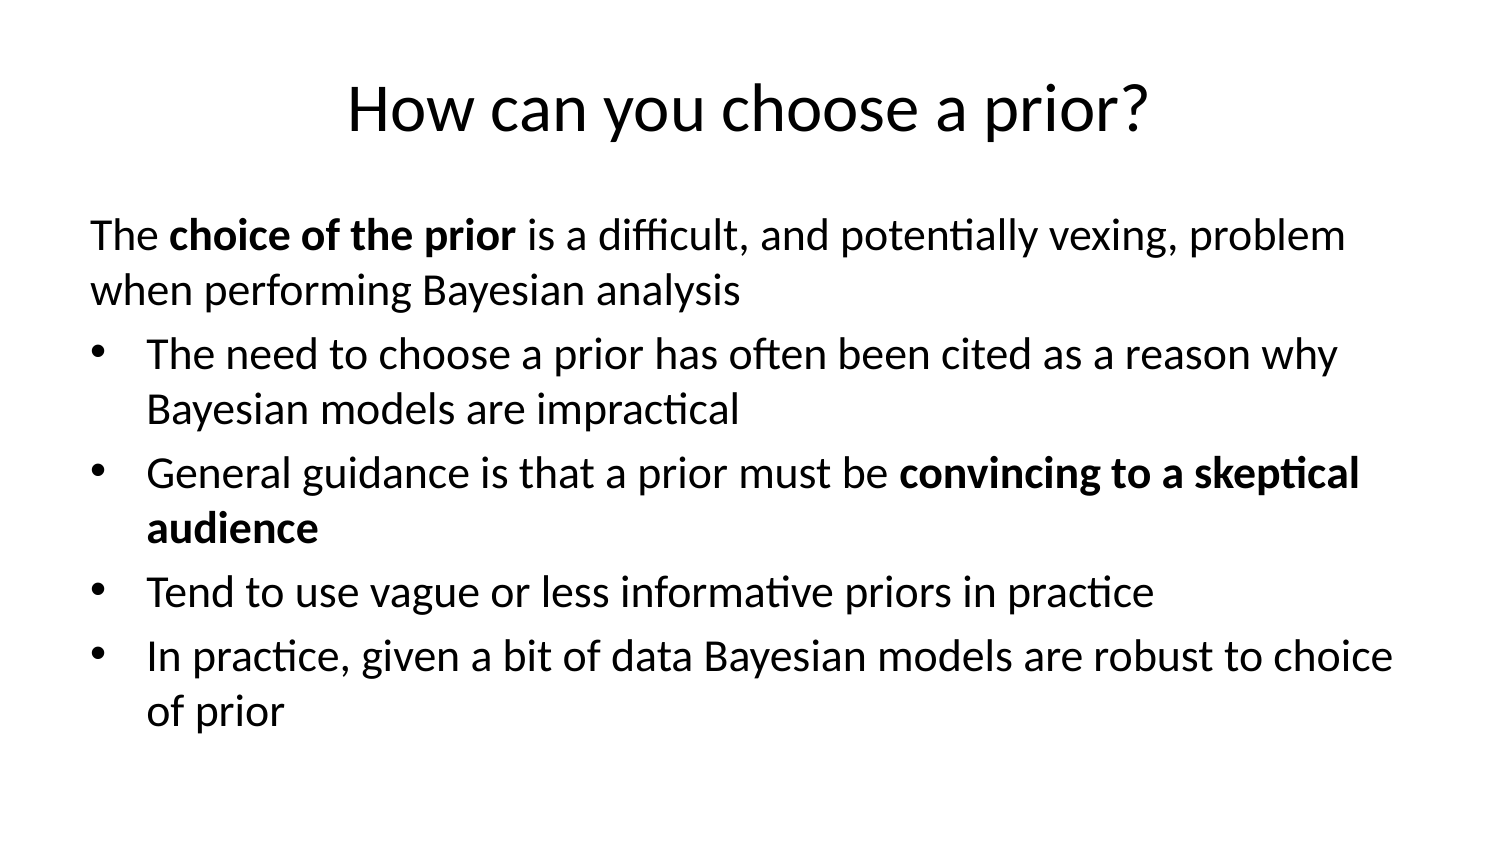

# How can you choose a prior?
The choice of the prior is a difficult, and potentially vexing, problem when performing Bayesian analysis
The need to choose a prior has often been cited as a reason why Bayesian models are impractical
General guidance is that a prior must be convincing to a skeptical audience
Tend to use vague or less informative priors in practice
In practice, given a bit of data Bayesian models are robust to choice of prior